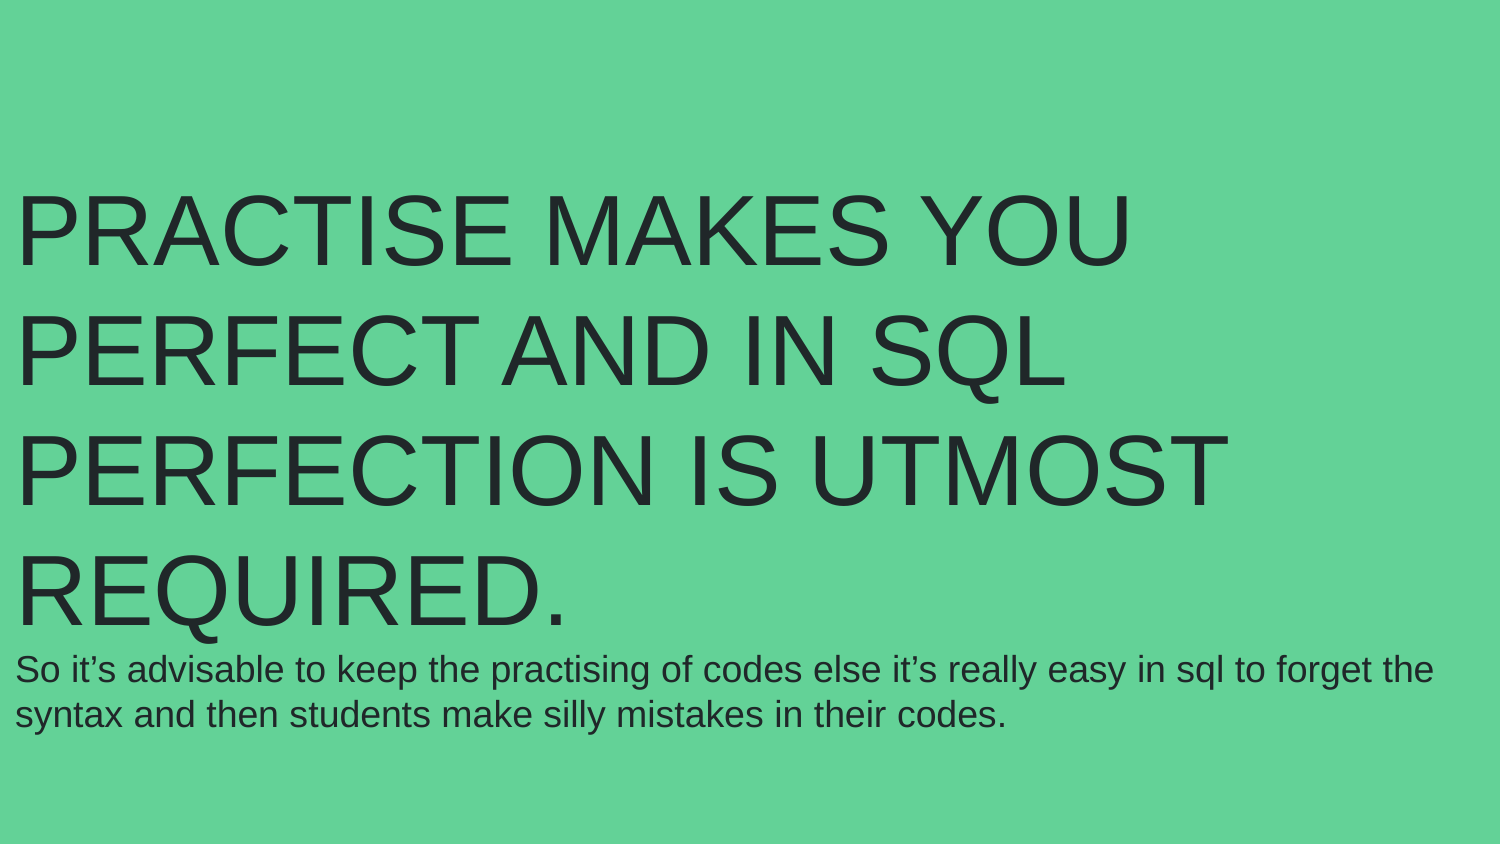

# PRACTISE MAKES YOU PERFECT AND IN SQL PERFECTION IS UTMOST REQUIRED. So it’s advisable to keep the practising of codes else it’s really easy in sql to forget the syntax and then students make silly mistakes in their codes.